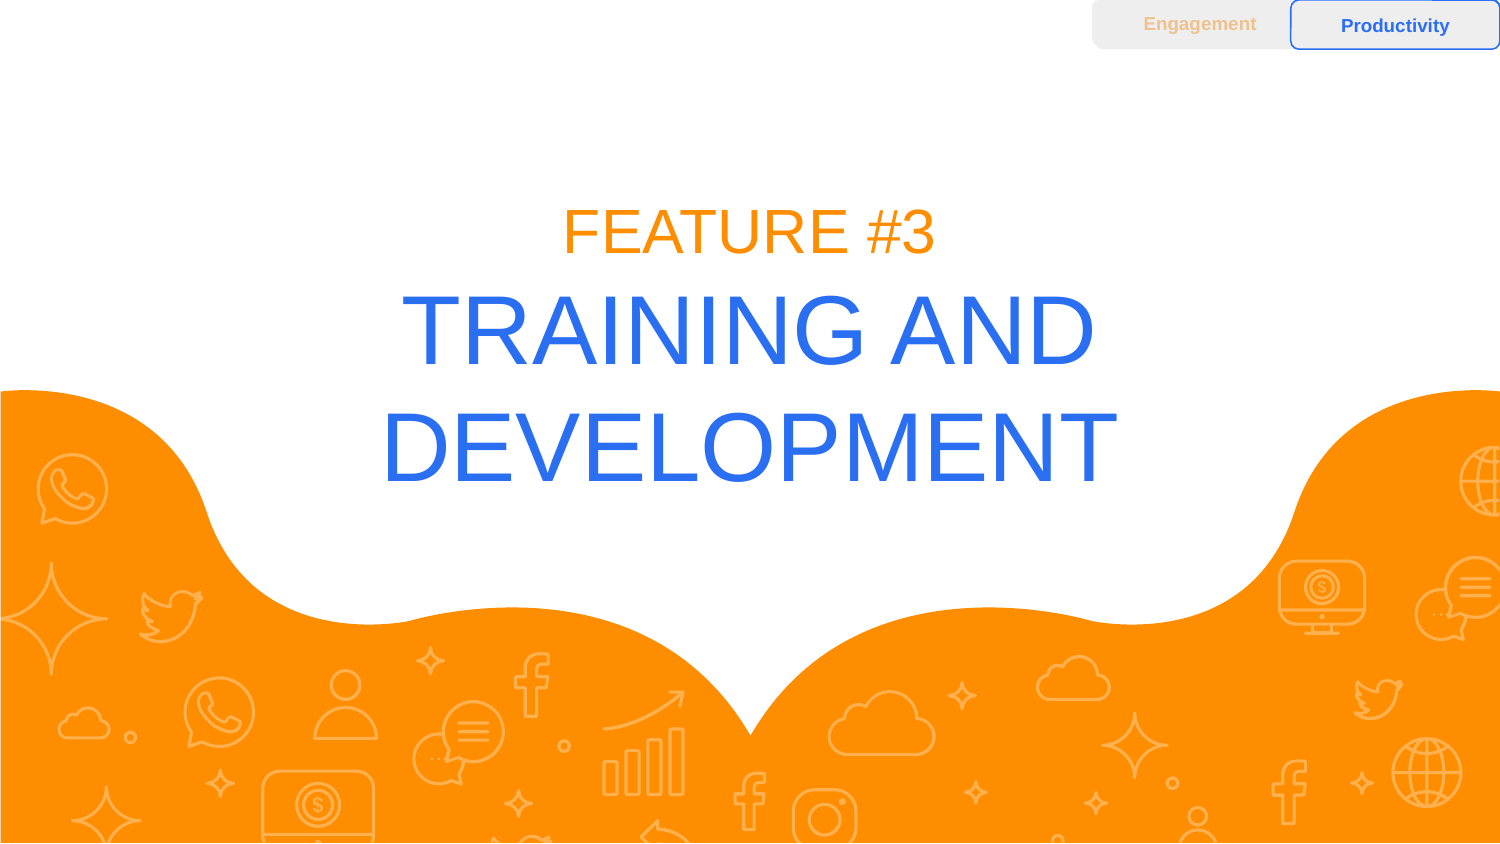

Engagement
Engagement
Engagement
Productivity
Productivity
Productivity
# FEATURE #3
TRAINING AND DEVELOPMENT